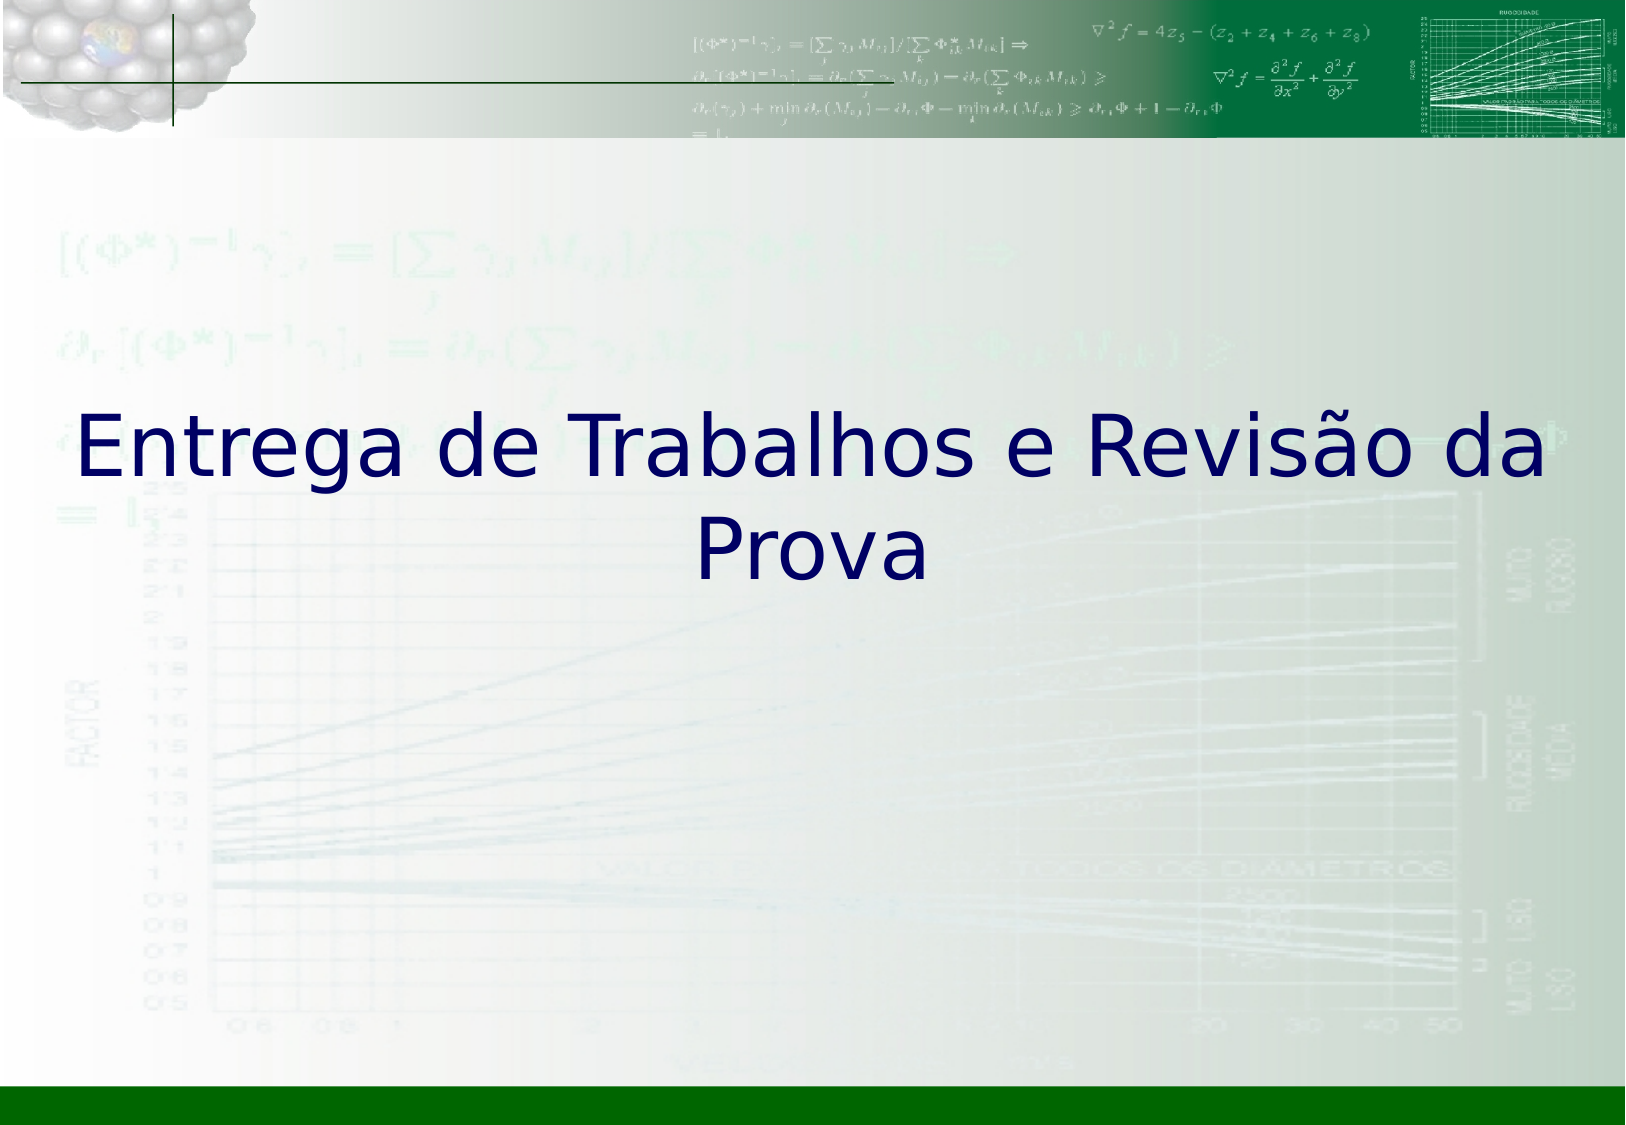

# Entrega de Trabalhos e Revisão da Prova